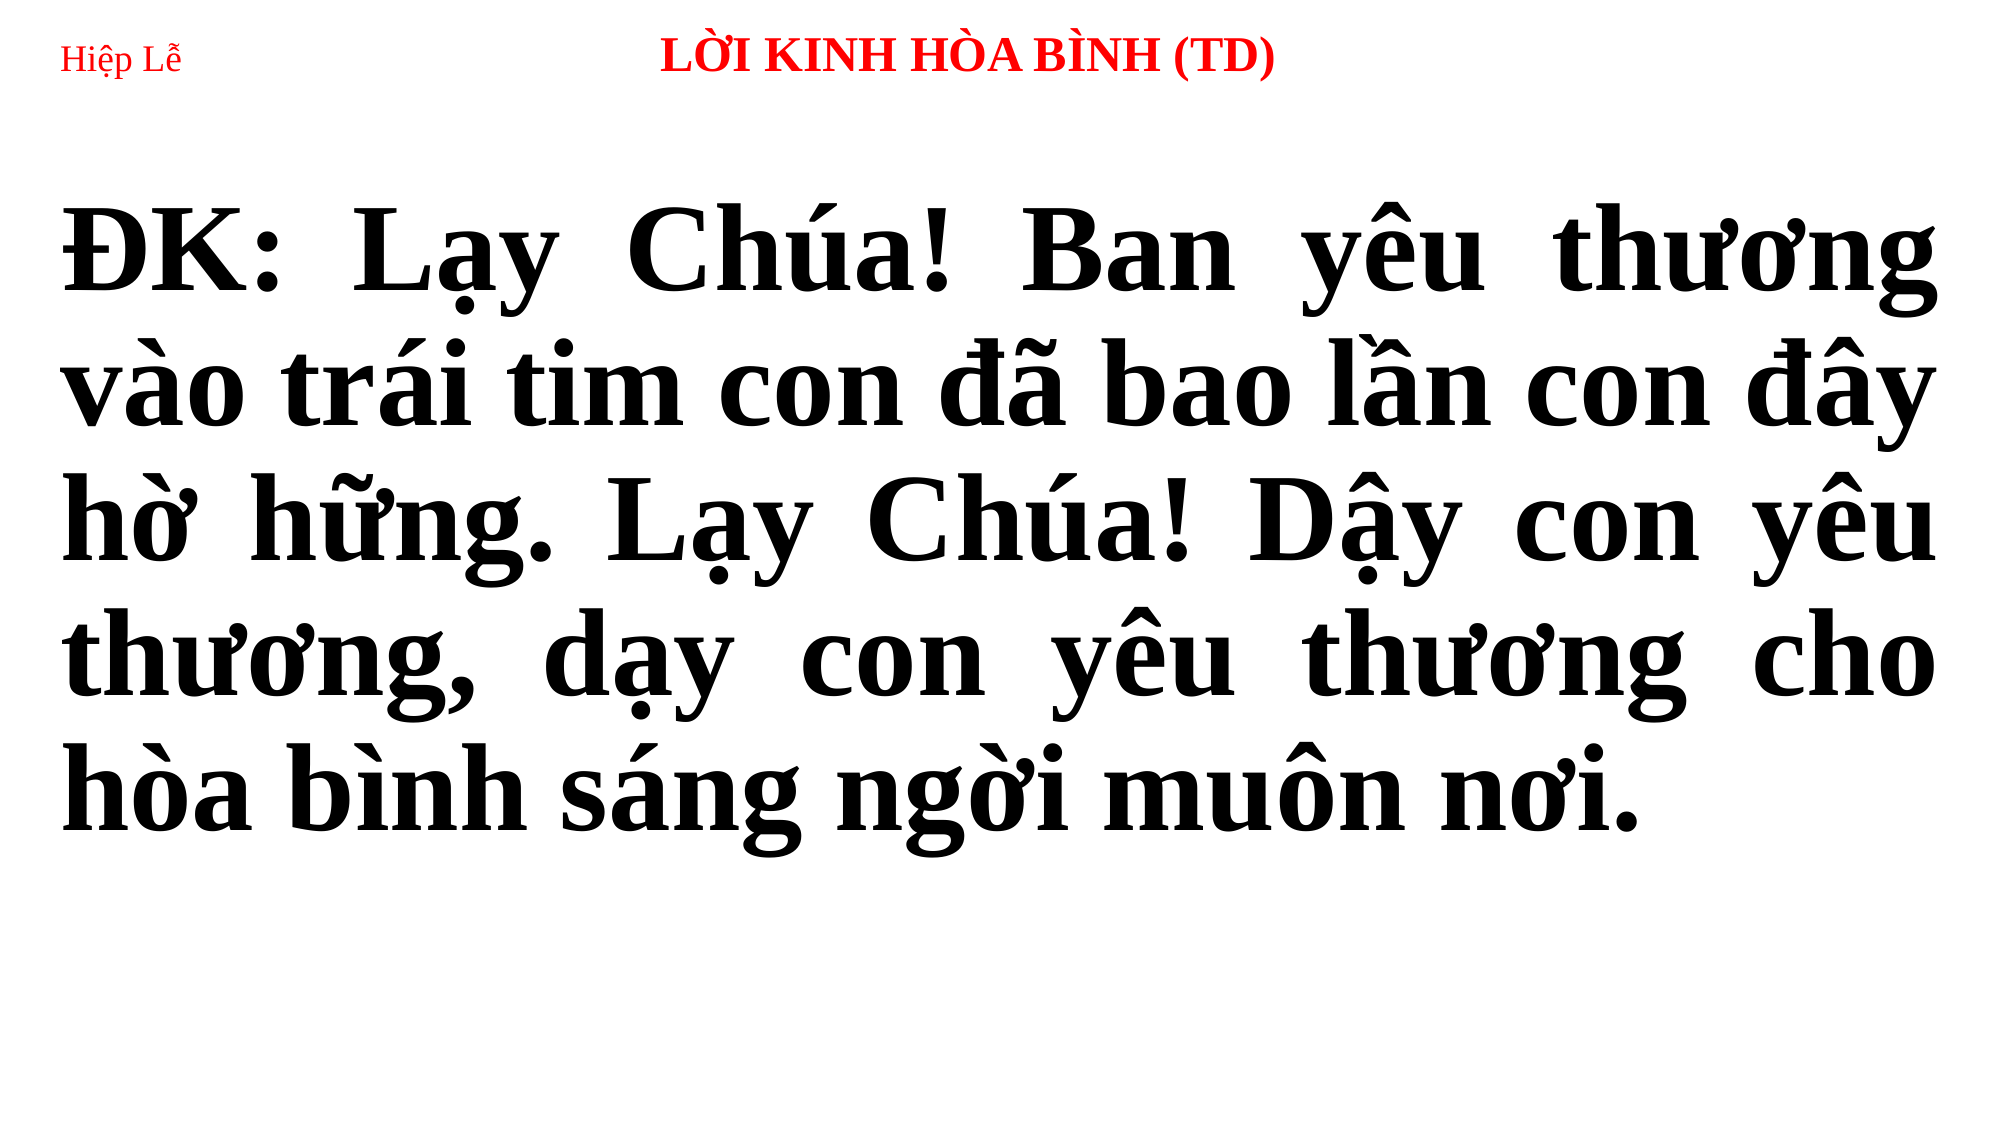

# Hiệp Lễ                                            	LỜI KINH HÒA BÌNH (TD)
ĐK: Lạy Chúa! Ban yêu thương vào trái tim con đã bao lần con đây hờ hững. Lạy Chúa! Dậy con yêu thương, dạy con yêu thương cho hòa bình sáng ngời muôn nơi.